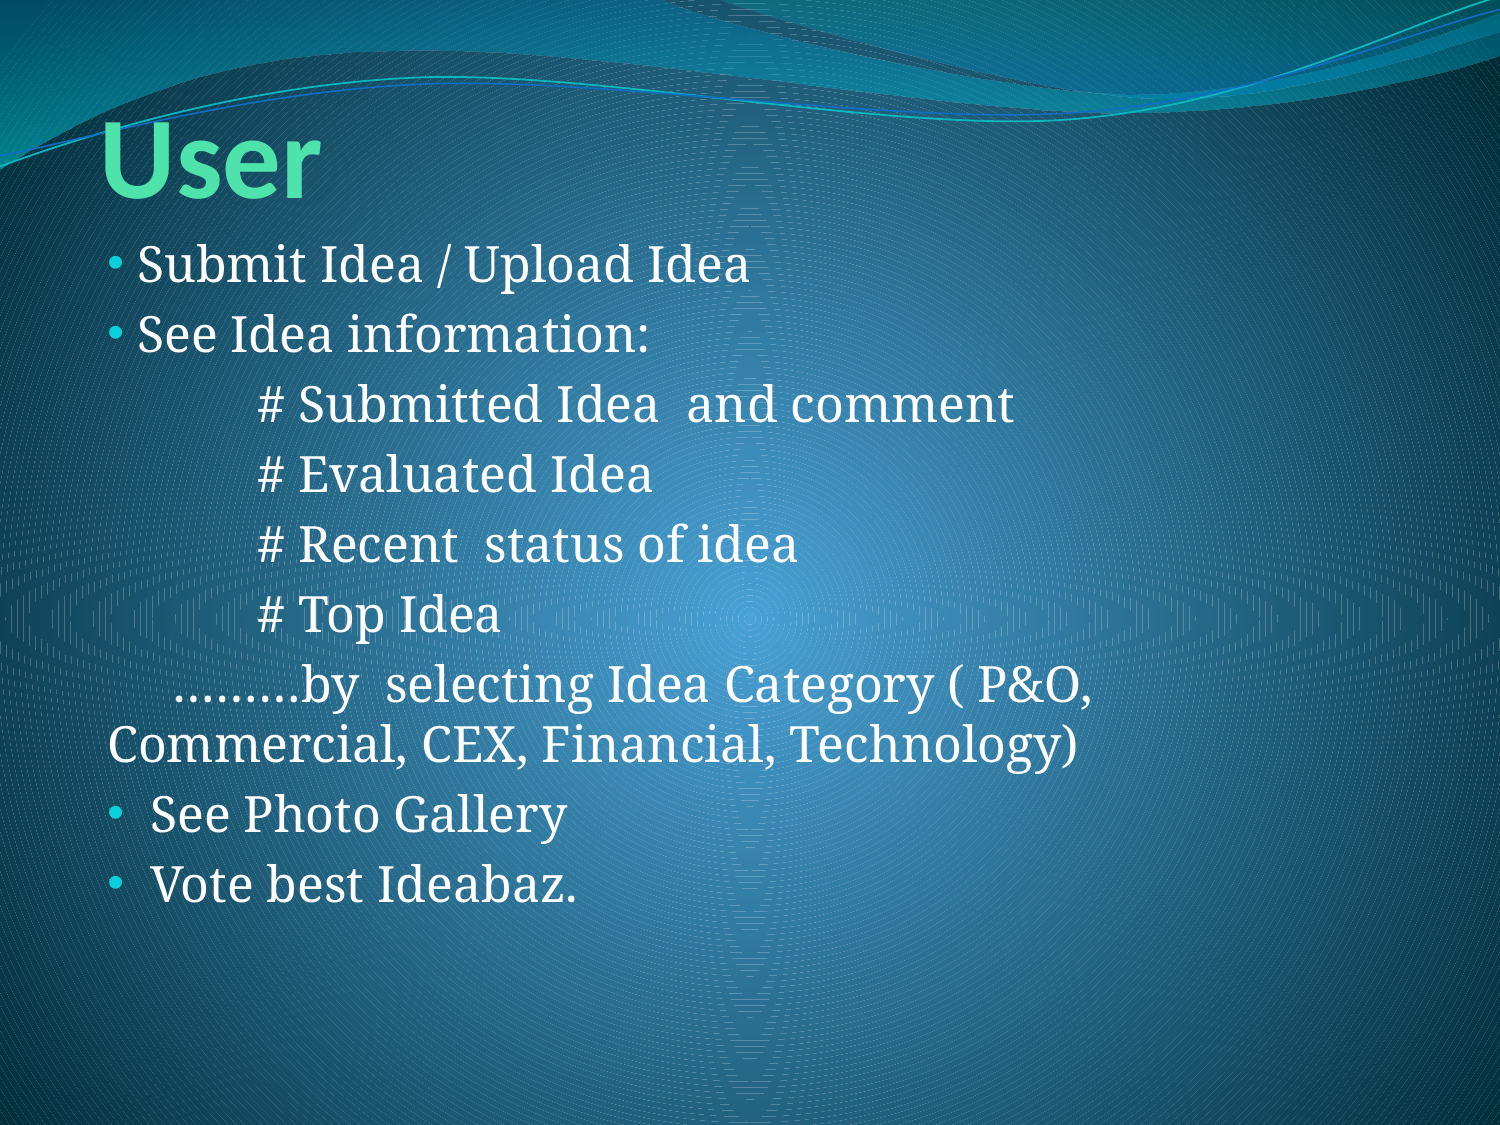

# User
 Submit Idea / Upload Idea
 See Idea information:
	# Submitted Idea  and comment
	# Evaluated Idea
	# Recent  status of idea
	# Top Idea
     ………by  selecting Idea Category ( P&O, Commercial, CEX, Financial, Technology)
  See Photo Gallery
  Vote best Ideabaz.